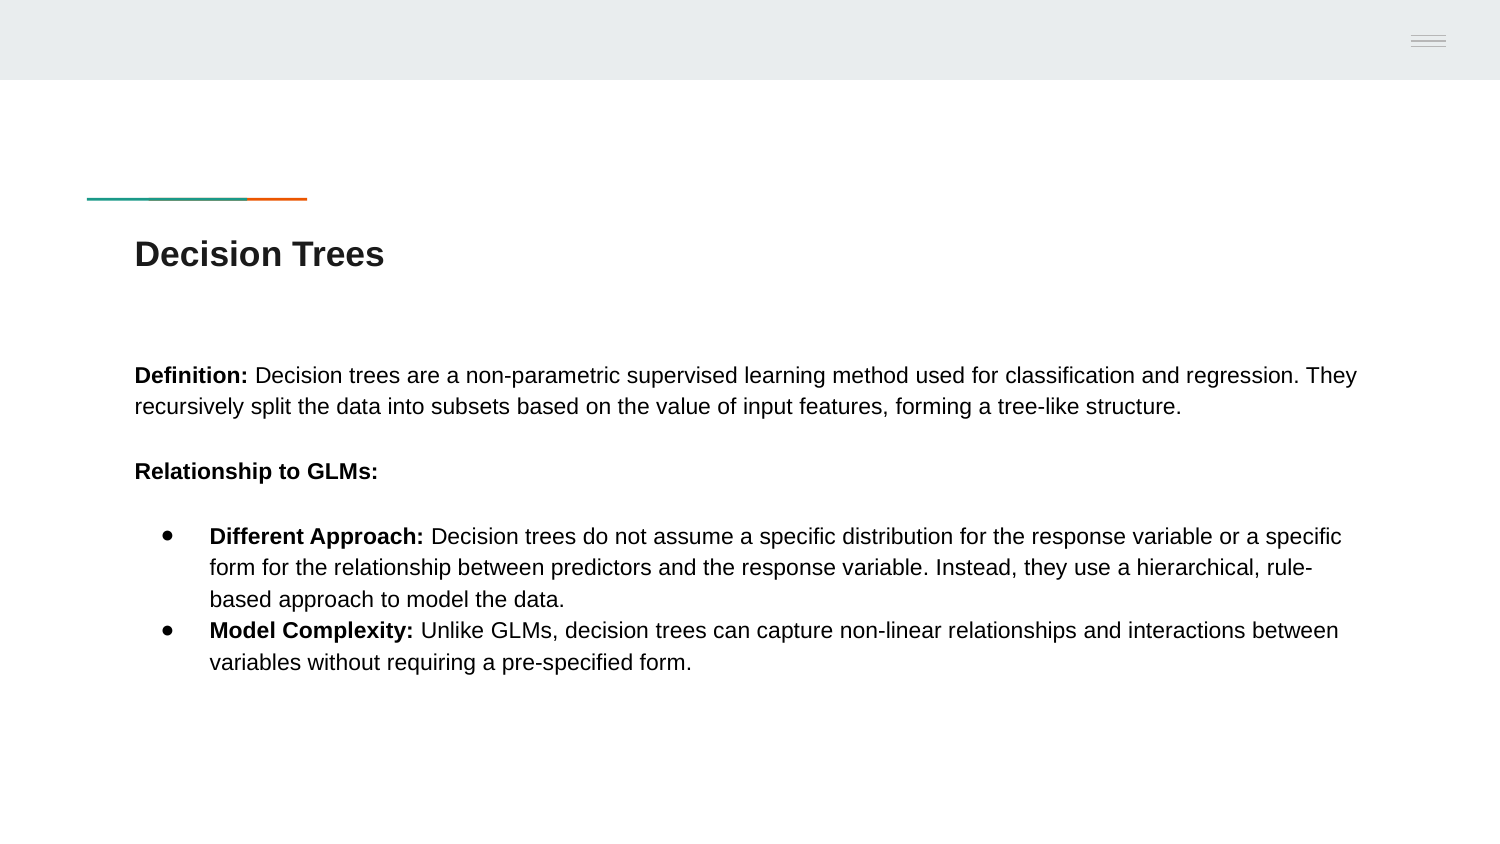

# Decision Trees
Definition: Decision trees are a non-parametric supervised learning method used for classification and regression. They recursively split the data into subsets based on the value of input features, forming a tree-like structure.
Relationship to GLMs:
Different Approach: Decision trees do not assume a specific distribution for the response variable or a specific form for the relationship between predictors and the response variable. Instead, they use a hierarchical, rule-based approach to model the data.
Model Complexity: Unlike GLMs, decision trees can capture non-linear relationships and interactions between variables without requiring a pre-specified form.